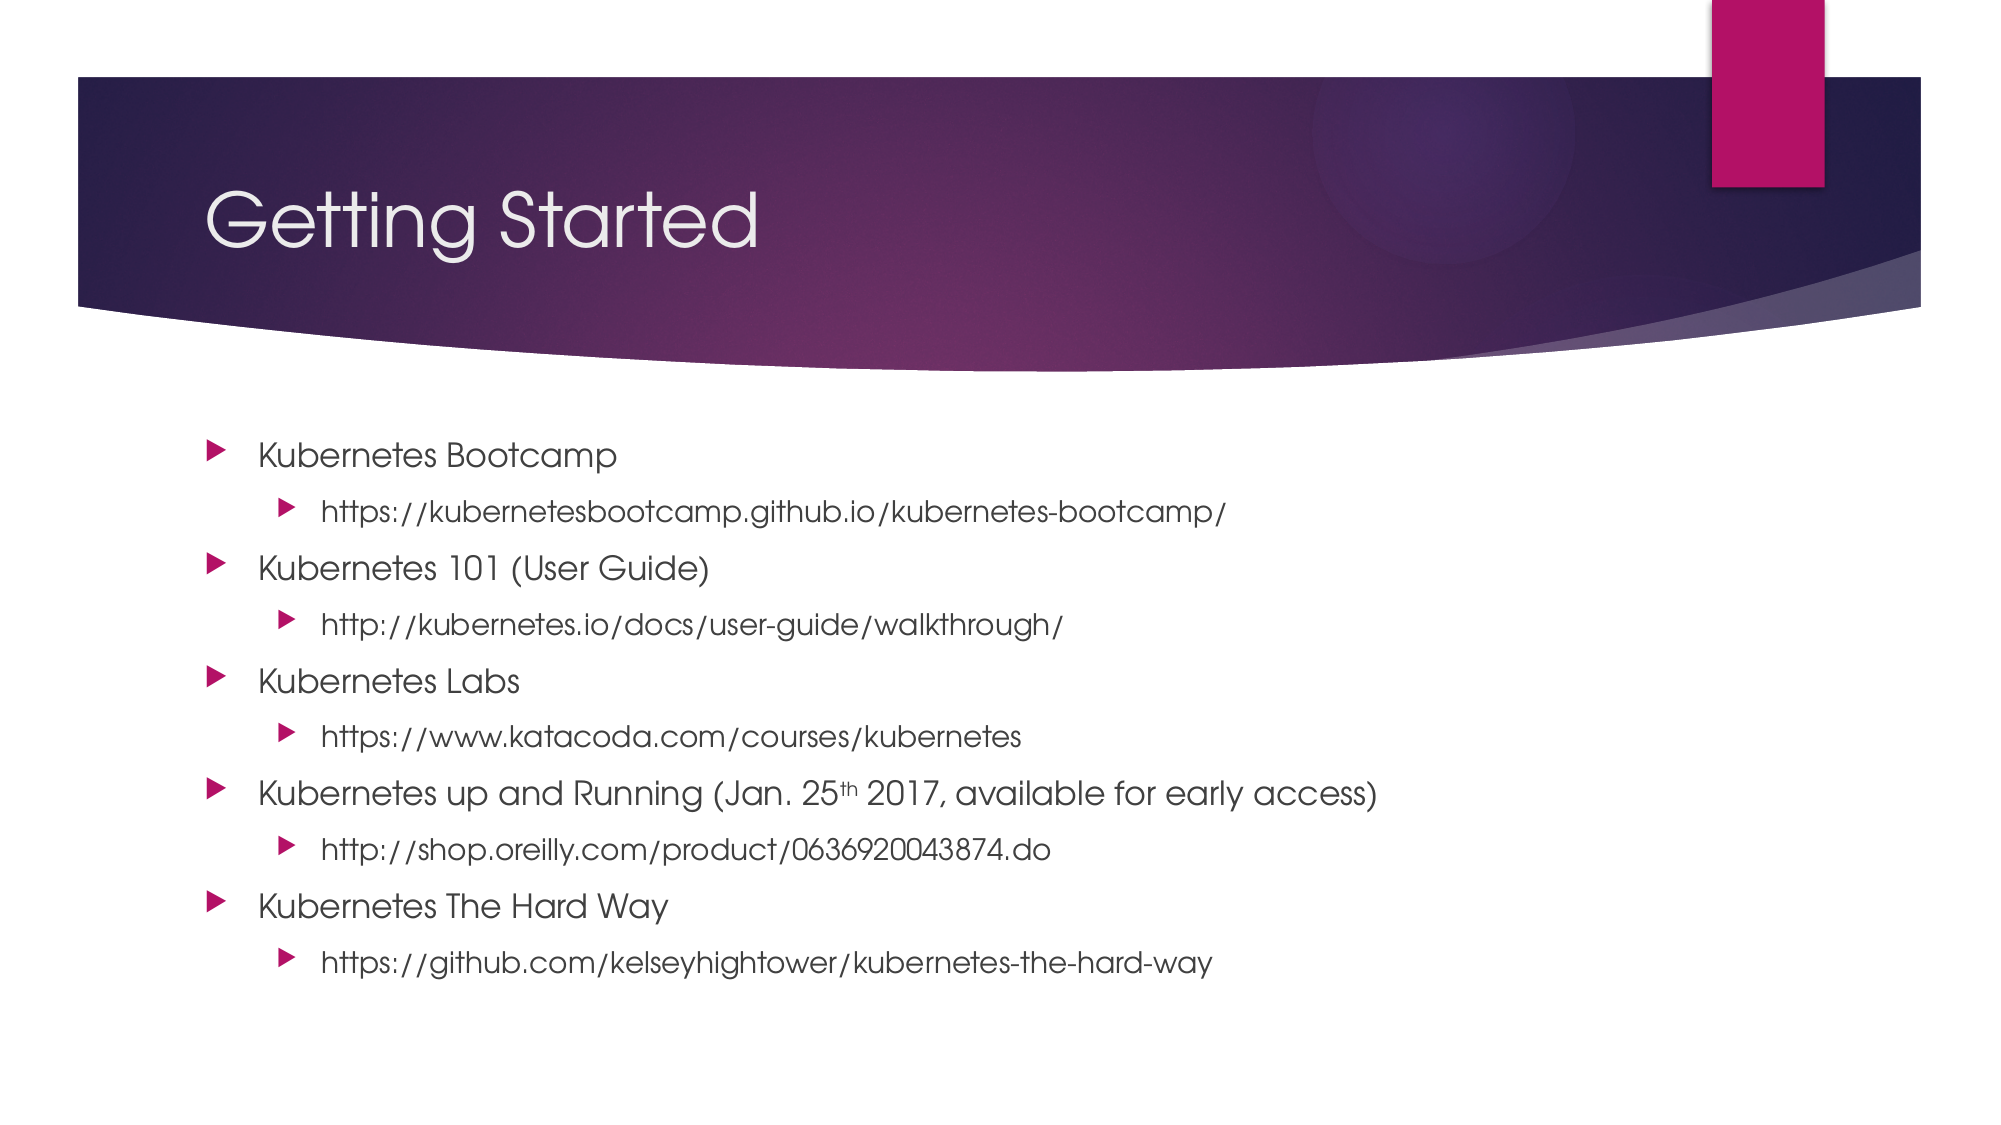

# Getting Started
Kubernetes Bootcamp
https://kubernetesbootcamp.github.io/kubernetes-bootcamp/
Kubernetes 101 (User Guide)
http://kubernetes.io/docs/user-guide/walkthrough/
Kubernetes Labs
https://www.katacoda.com/courses/kubernetes
Kubernetes up and Running (Jan. 25th 2017, available for early access)
http://shop.oreilly.com/product/0636920043874.do
Kubernetes The Hard Way
https://github.com/kelseyhightower/kubernetes-the-hard-way